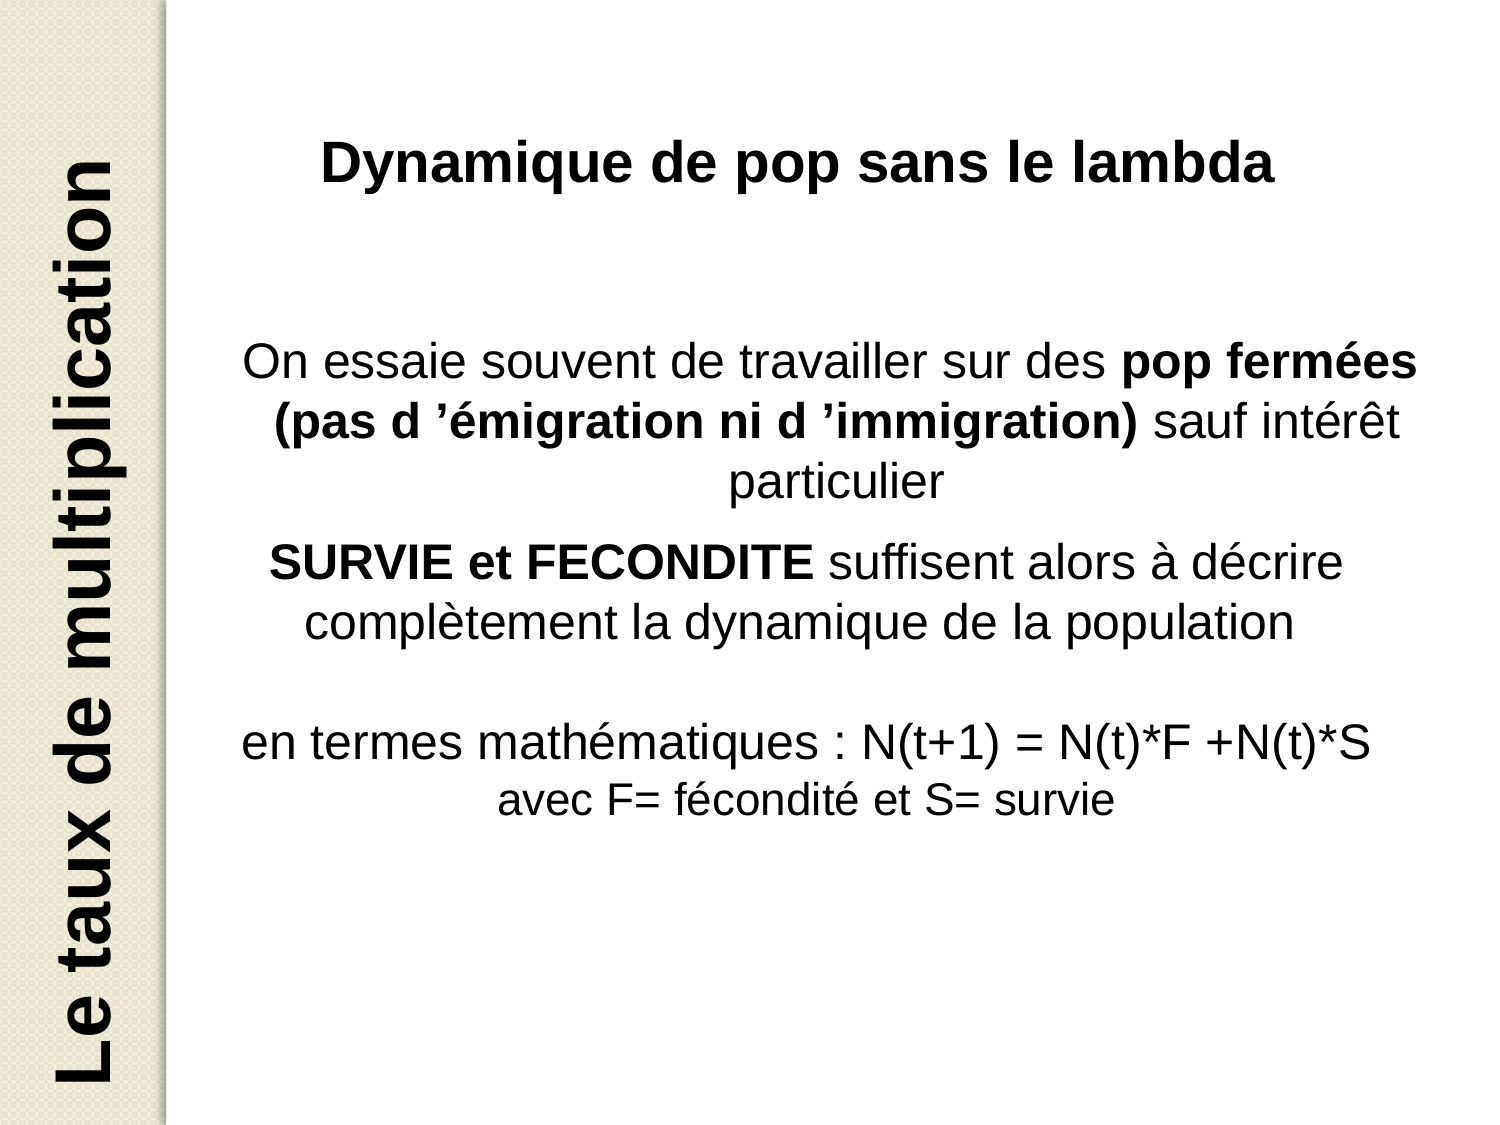

Dynamique de pop sans le lambda
On essaie souvent de travailler sur des pop fermées
(pas d ’émigration ni d ’immigration) sauf intérêt particulier
SURVIE et FECONDITE suffisent alors à décrire complètement la dynamique de la population

en termes mathématiques : N(t+1) = N(t)*F +N(t)*S
avec F= fécondité et S= survie

Le taux de multiplication